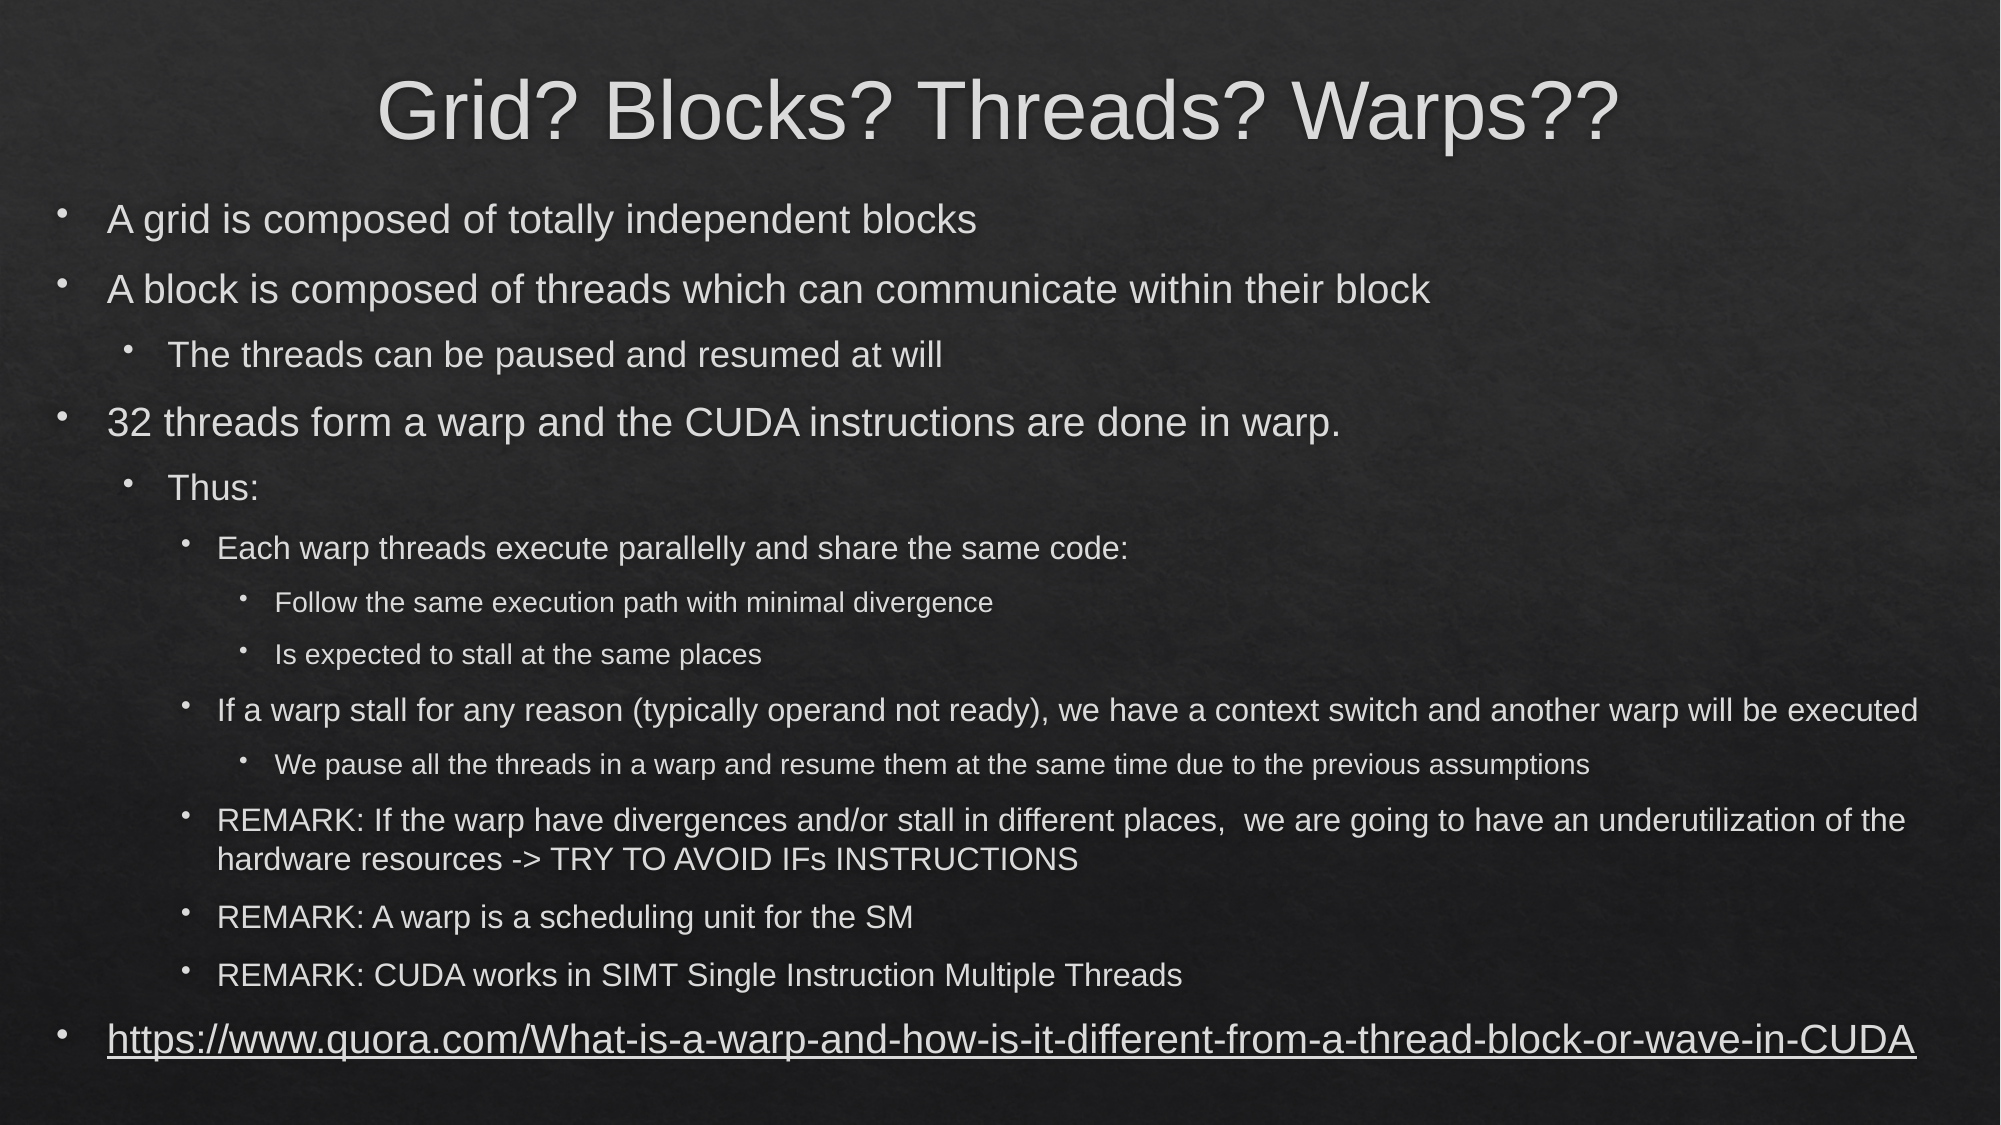

# Grid? Blocks? Threads? Warps??
A grid is composed of totally independent blocks
A block is composed of threads which can communicate within their block
The threads can be paused and resumed at will
32 threads form a warp and the CUDA instructions are done in warp.
Thus:
Each warp threads execute parallelly and share the same code:
Follow the same execution path with minimal divergence
Is expected to stall at the same places
If a warp stall for any reason (typically operand not ready), we have a context switch and another warp will be executed
We pause all the threads in a warp and resume them at the same time due to the previous assumptions
REMARK: If the warp have divergences and/or stall in different places,  we are going to have an underutilization of the hardware resources -> TRY TO AVOID IFs INSTRUCTIONS
REMARK: A warp is a scheduling unit for the SM
REMARK: CUDA works in SIMT Single Instruction Multiple Threads
https://www.quora.com/What-is-a-warp-and-how-is-it-different-from-a-thread-block-or-wave-in-CUDA